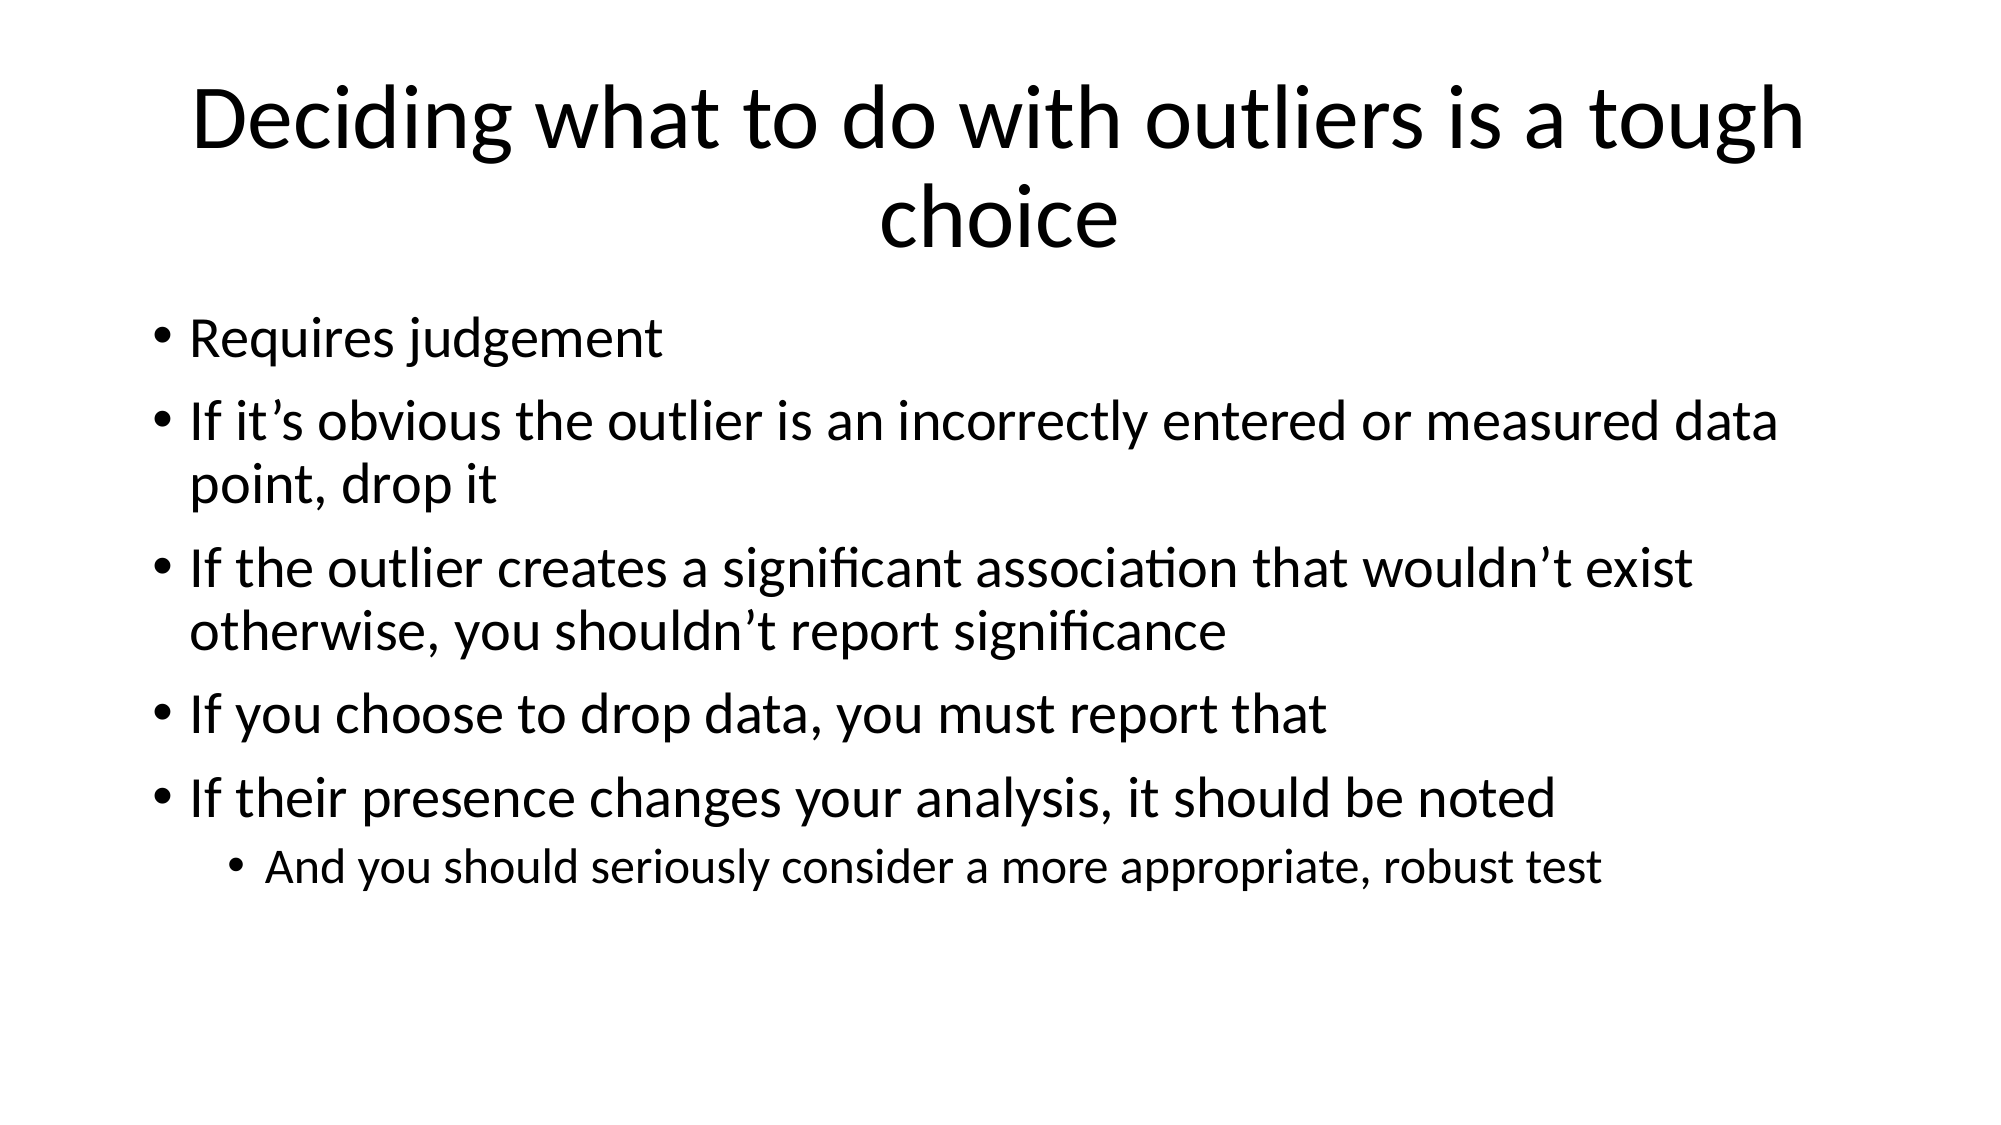

# Deciding what to do with outliers is a tough choice
Requires judgement
If it’s obvious the outlier is an incorrectly entered or measured data point, drop it
If the outlier creates a significant association that wouldn’t exist otherwise, you shouldn’t report significance
If you choose to drop data, you must report that
If their presence changes your analysis, it should be noted
And you should seriously consider a more appropriate, robust test